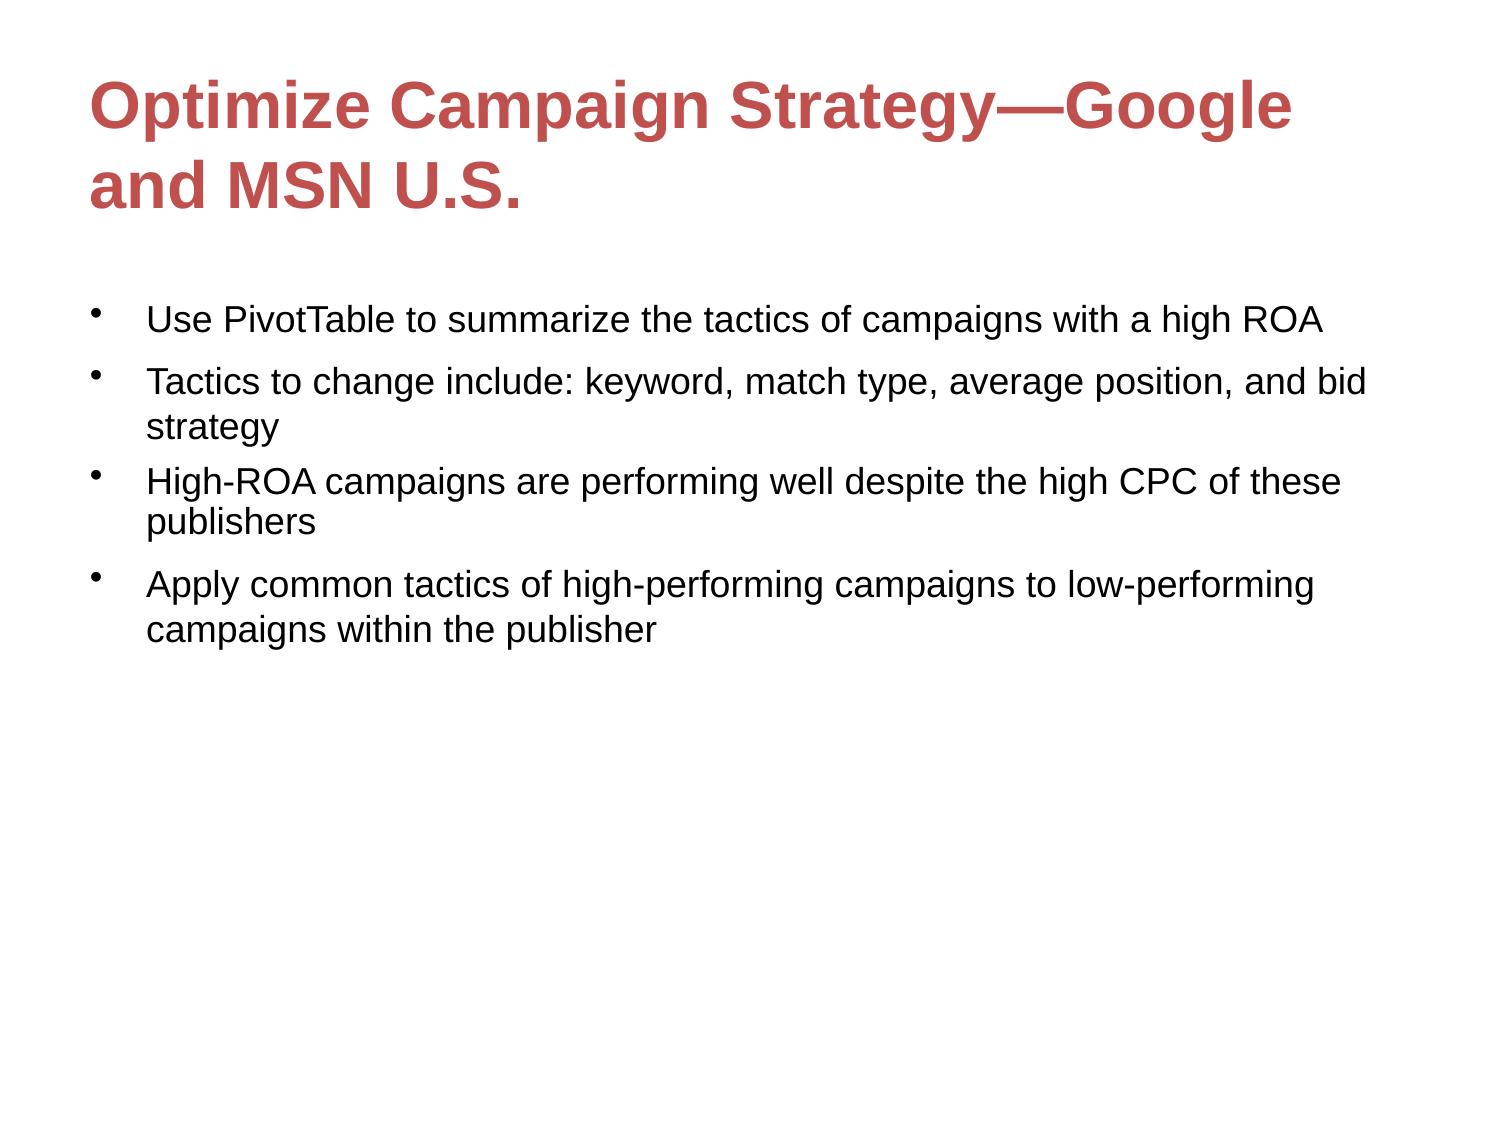

Optimize Campaign Strategy—Google and MSN U.S.
Use PivotTable to summarize the tactics of campaigns with a high ROA
Tactics to change include: keyword, match type, average position, and bid strategy
High-ROA campaigns are performing well despite the high CPC of these publishers
Apply common tactics of high-performing campaigns to low-performing campaigns within the publisher